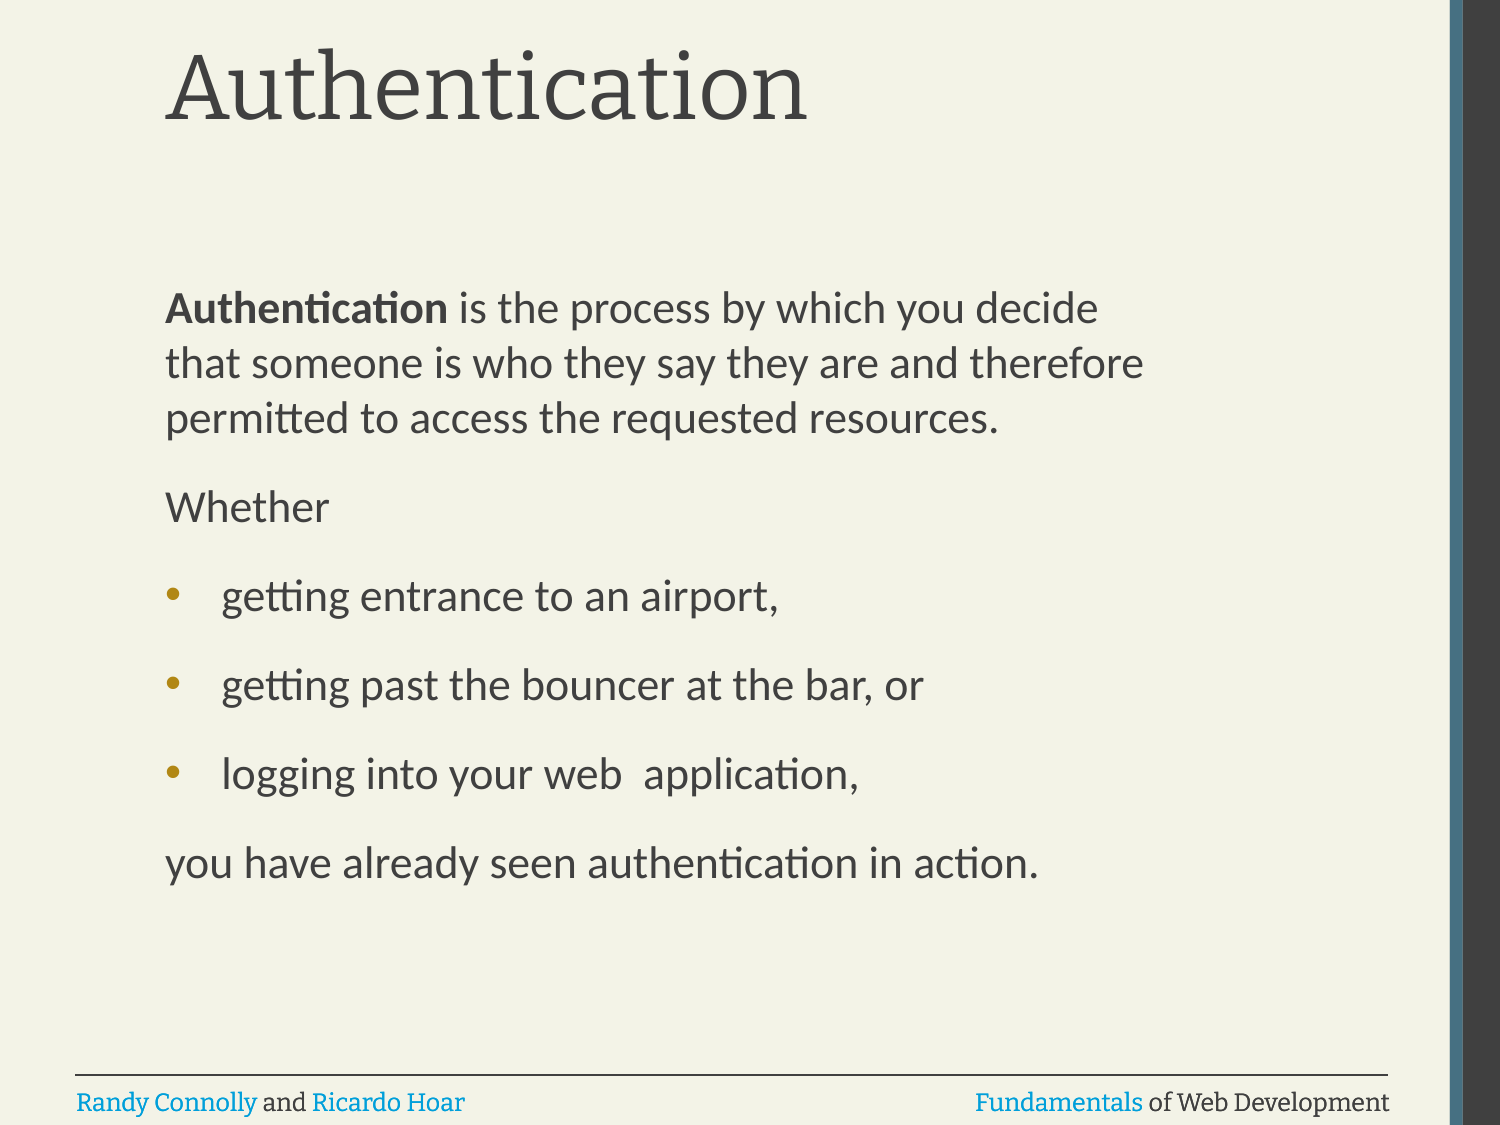

# Authentication

Authentication is the process by which you decide that someone is who they say they are and therefore permitted to access the requested resources.
Whether
getting entrance to an airport,
getting past the bouncer at the bar, or
logging into your web  application,
you have already seen authentication in action.